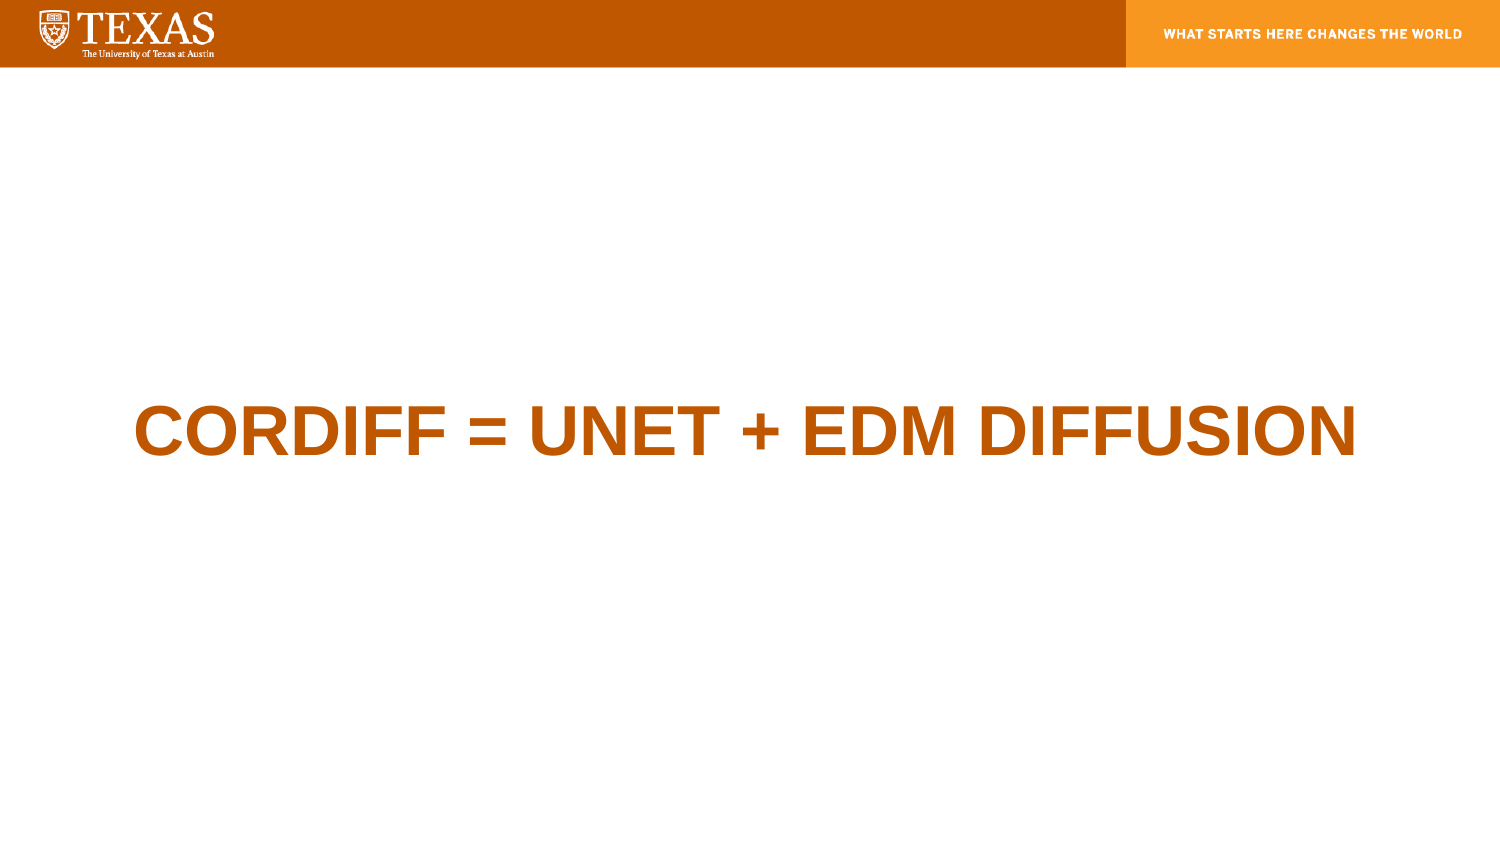

# Cordiff = unet + EDM Diffusion